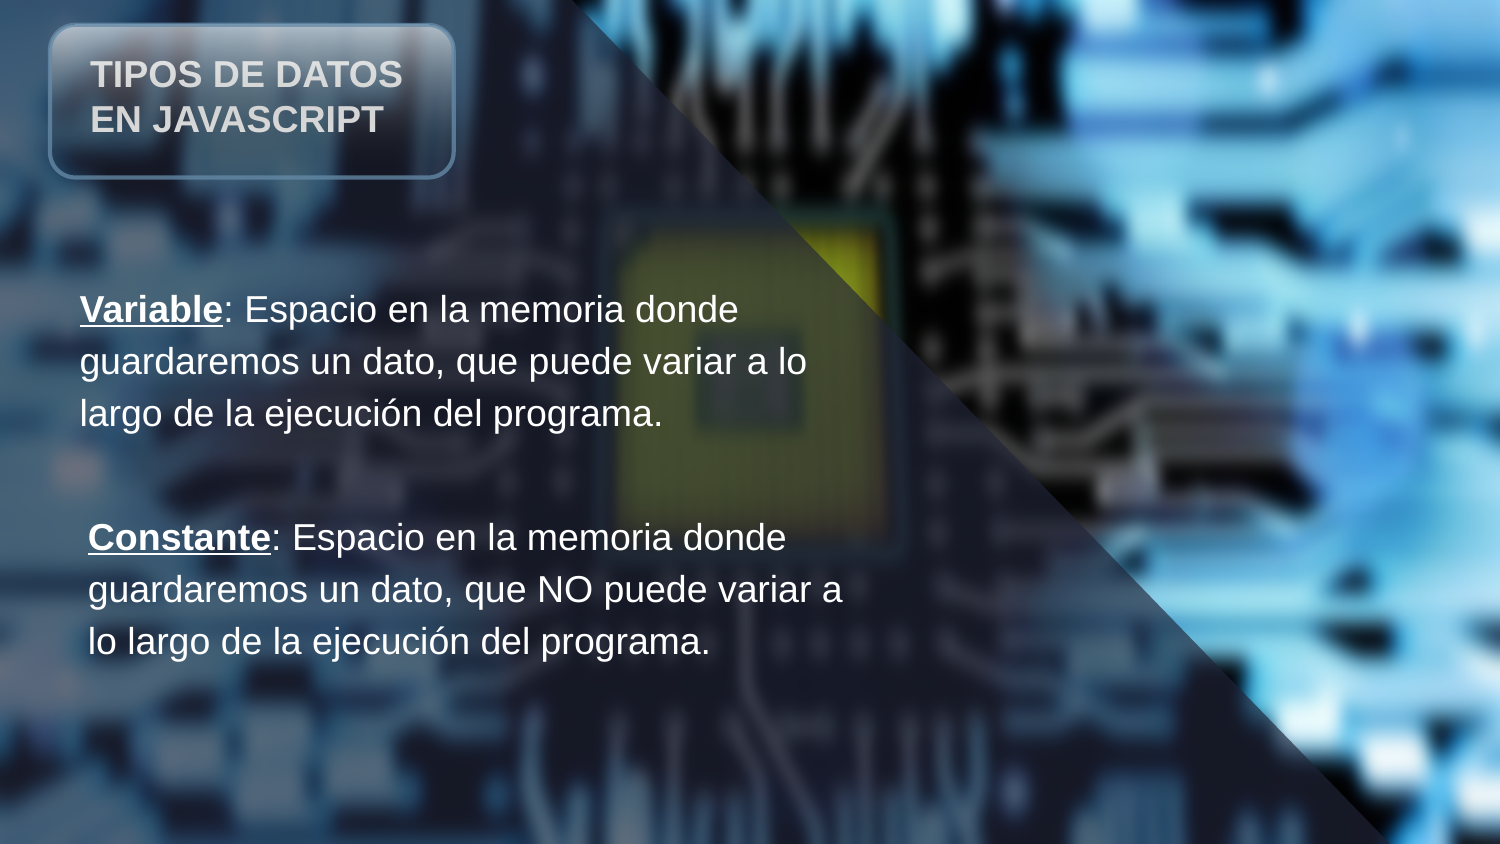

# TIPOS DE DATOS EN JAVASCRIPT
Variable: Espacio en la memoria donde guardaremos un dato, que puede variar a lo largo de la ejecución del programa.
Constante: Espacio en la memoria donde guardaremos un dato, que NO puede variar a lo largo de la ejecución del programa.